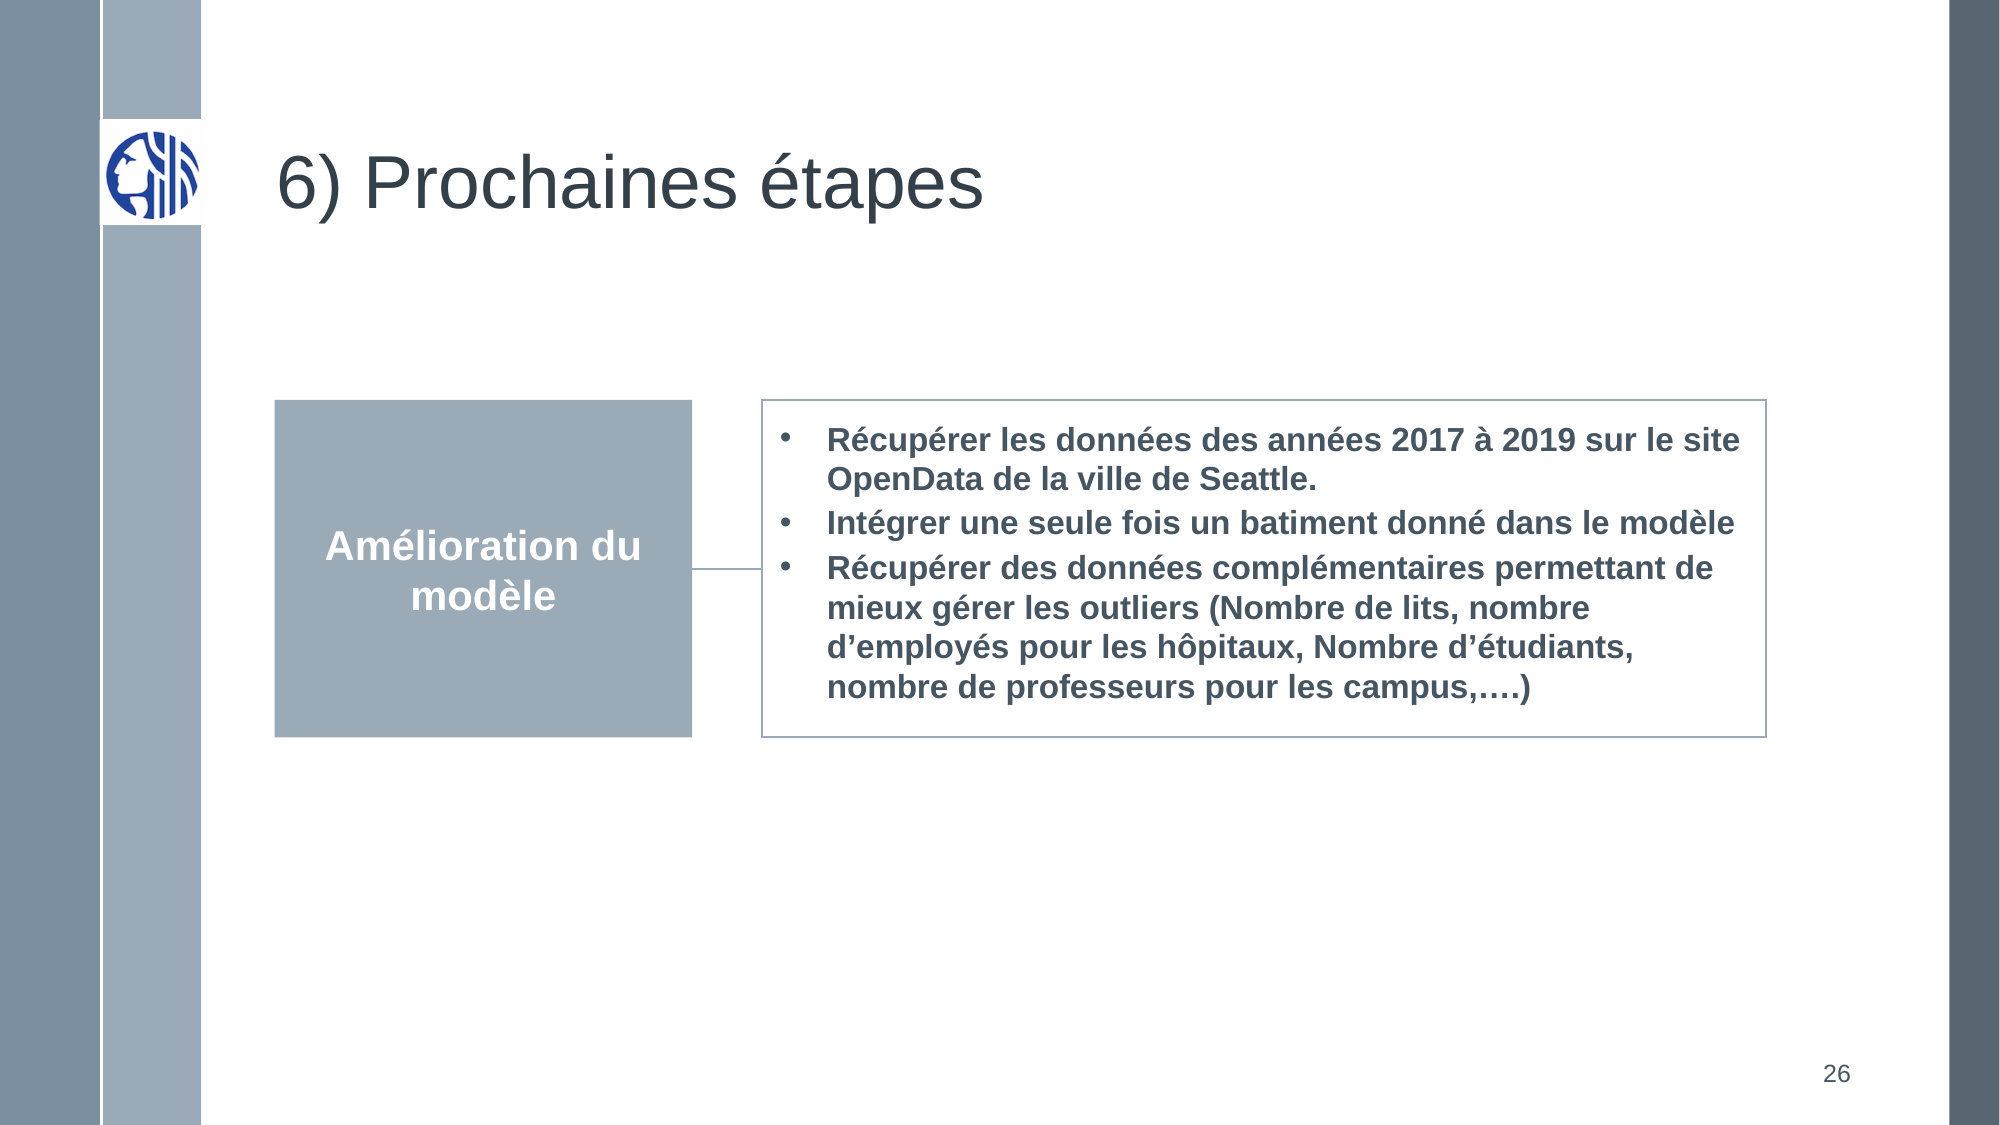

# 6) Prochaines étapes
Amélioration du modèle
Récupérer les données des années 2017 à 2019 sur le site OpenData de la ville de Seattle.
Intégrer une seule fois un batiment donné dans le modèle
Récupérer des données complémentaires permettant de mieux gérer les outliers (Nombre de lits, nombre d’employés pour les hôpitaux, Nombre d’étudiants, nombre de professeurs pour les campus,….)
26